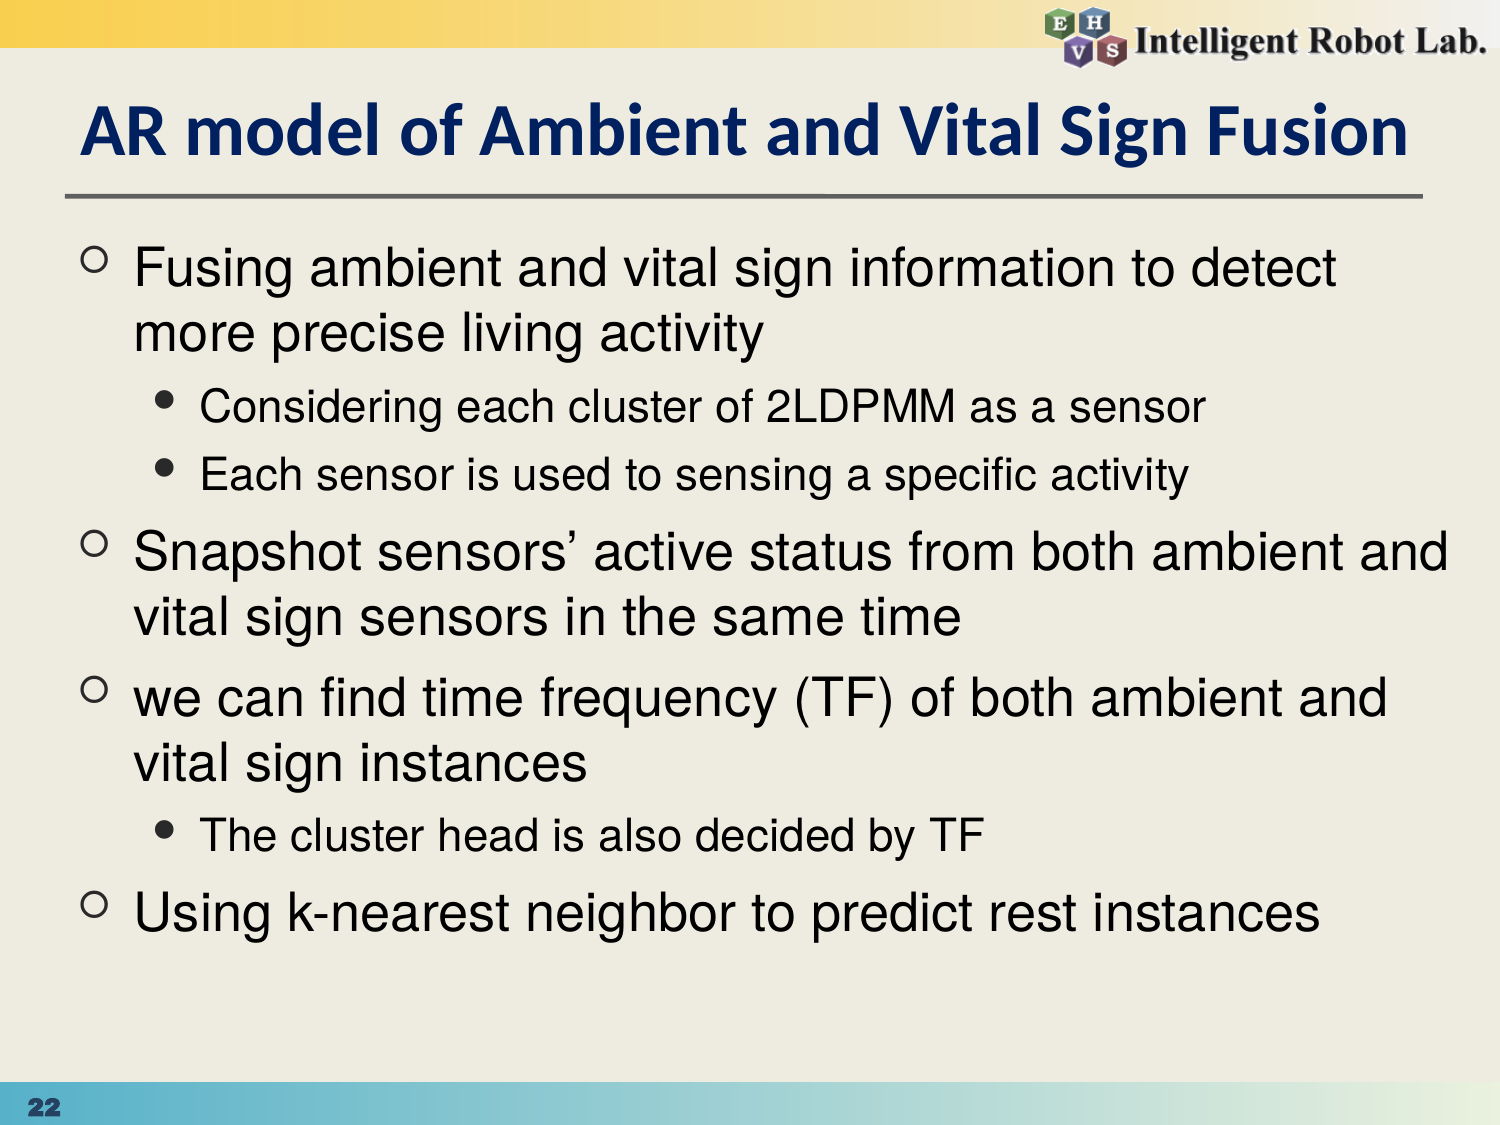

# AR model of Ambient and Vital Sign Fusion
Fusing ambient and vital sign information to detect more precise living activity
Considering each cluster of 2LDPMM as a sensor
Each sensor is used to sensing a specific activity
Snapshot sensors’ active status from both ambient and vital sign sensors in the same time
we can find time frequency (TF) of both ambient and vital sign instances
The cluster head is also decided by TF
Using k-nearest neighbor to predict rest instances

22